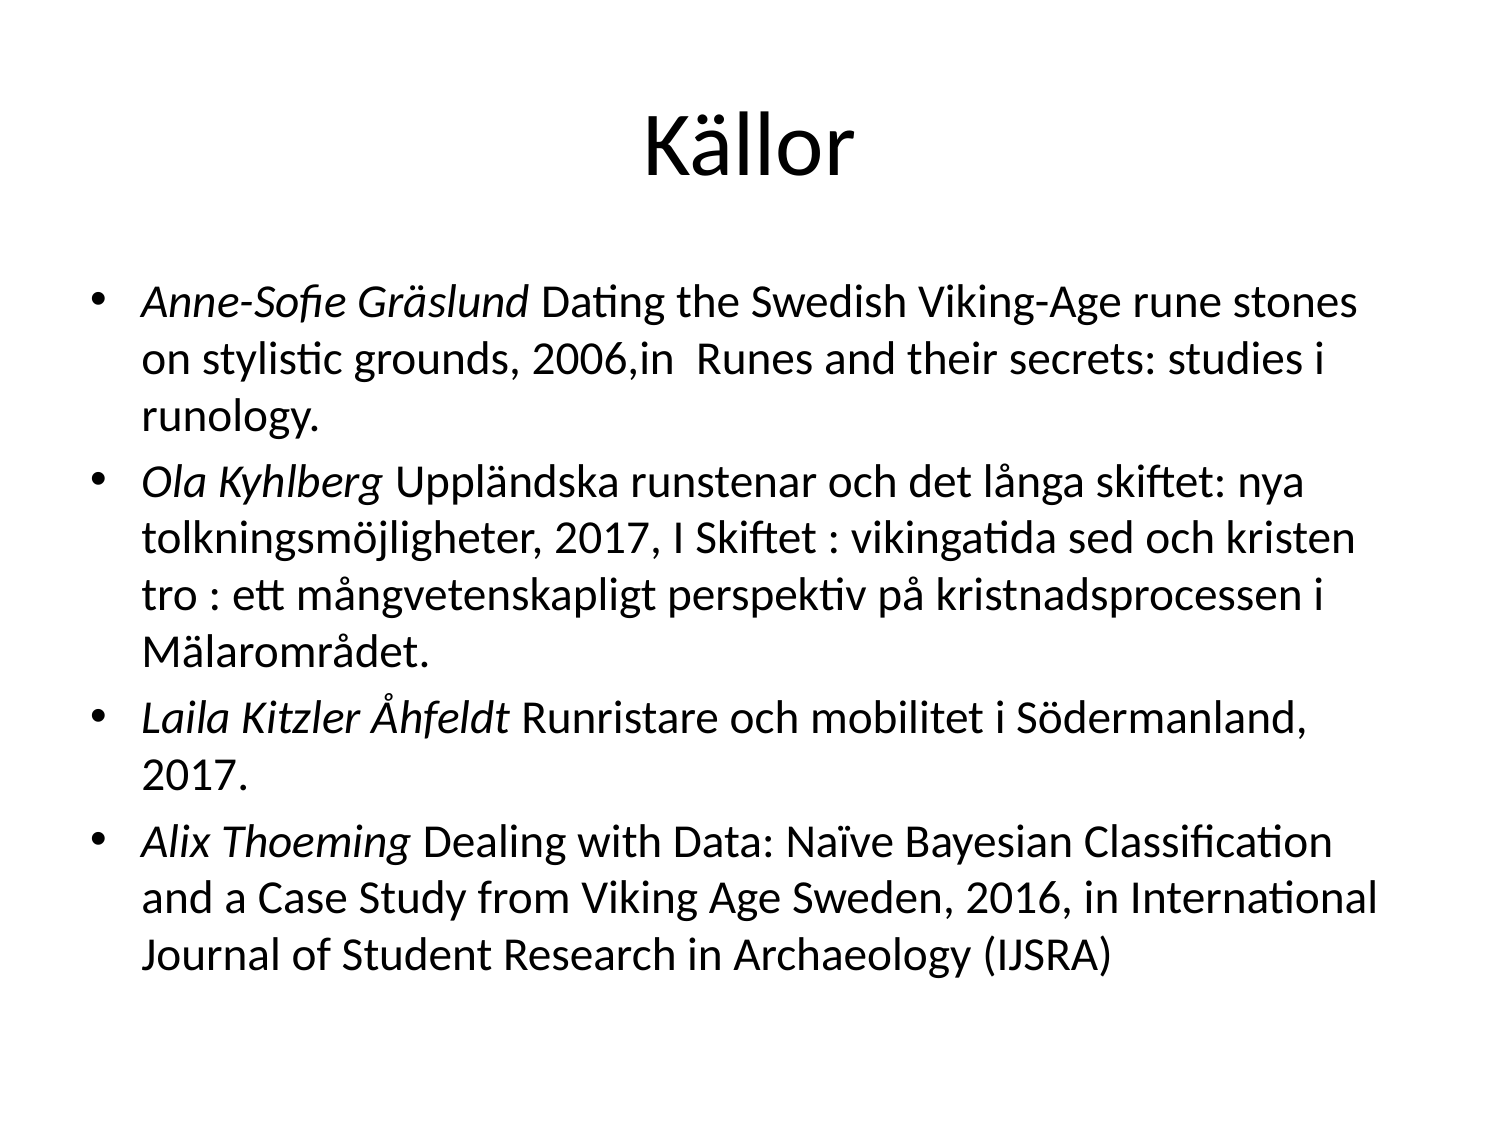

# Källor
Anne-Sofie Gräslund Dating the Swedish Viking-Age rune stones on stylistic grounds, 2006,in  Runes and their secrets: studies i runology.
Ola Kyhlberg Uppländska runstenar och det långa skiftet: nya tolkningsmöjligheter, 2017, I Skiftet : vikingatida sed och kristen tro : ett mångvetenskapligt perspektiv på kristnadsprocessen i Mälarområdet.
Laila Kitzler Åhfeldt Runristare och mobilitet i Södermanland, 2017.
Alix Thoeming Dealing with Data: Naïve Bayesian Classification and a Case Study from Viking Age Sweden, 2016, in International Journal of Student Research in Archaeology (IJSRA)